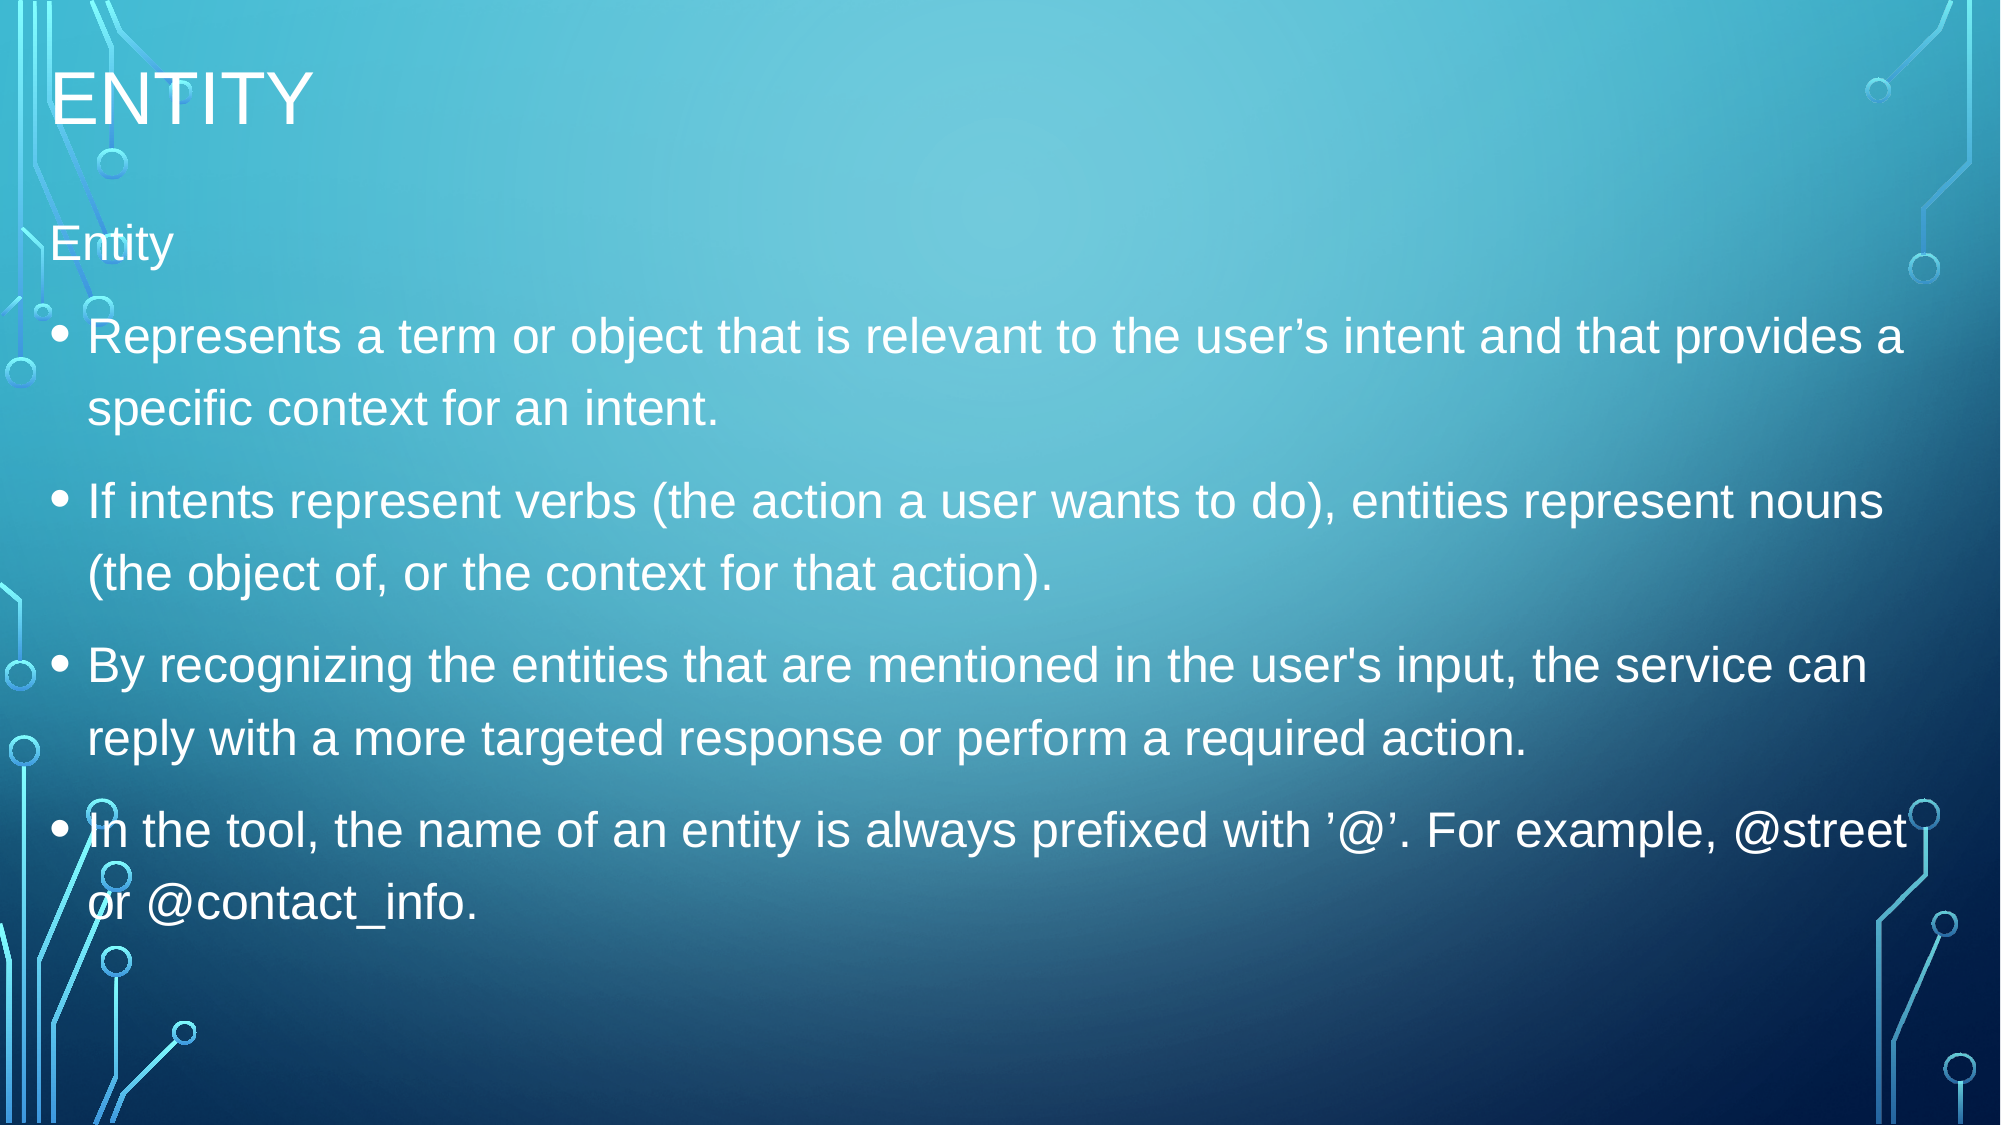

# Entity
Entity
Represents a term or object that is relevant to the user’s intent and that provides a specific context for an intent.
If intents represent verbs (the action a user wants to do), entities represent nouns (the object of, or the context for that action).
By recognizing the entities that are mentioned in the user's input, the service can reply with a more targeted response or perform a required action.
In the tool, the name of an entity is always prefixed with ’@’. For example, @street or @contact_info.